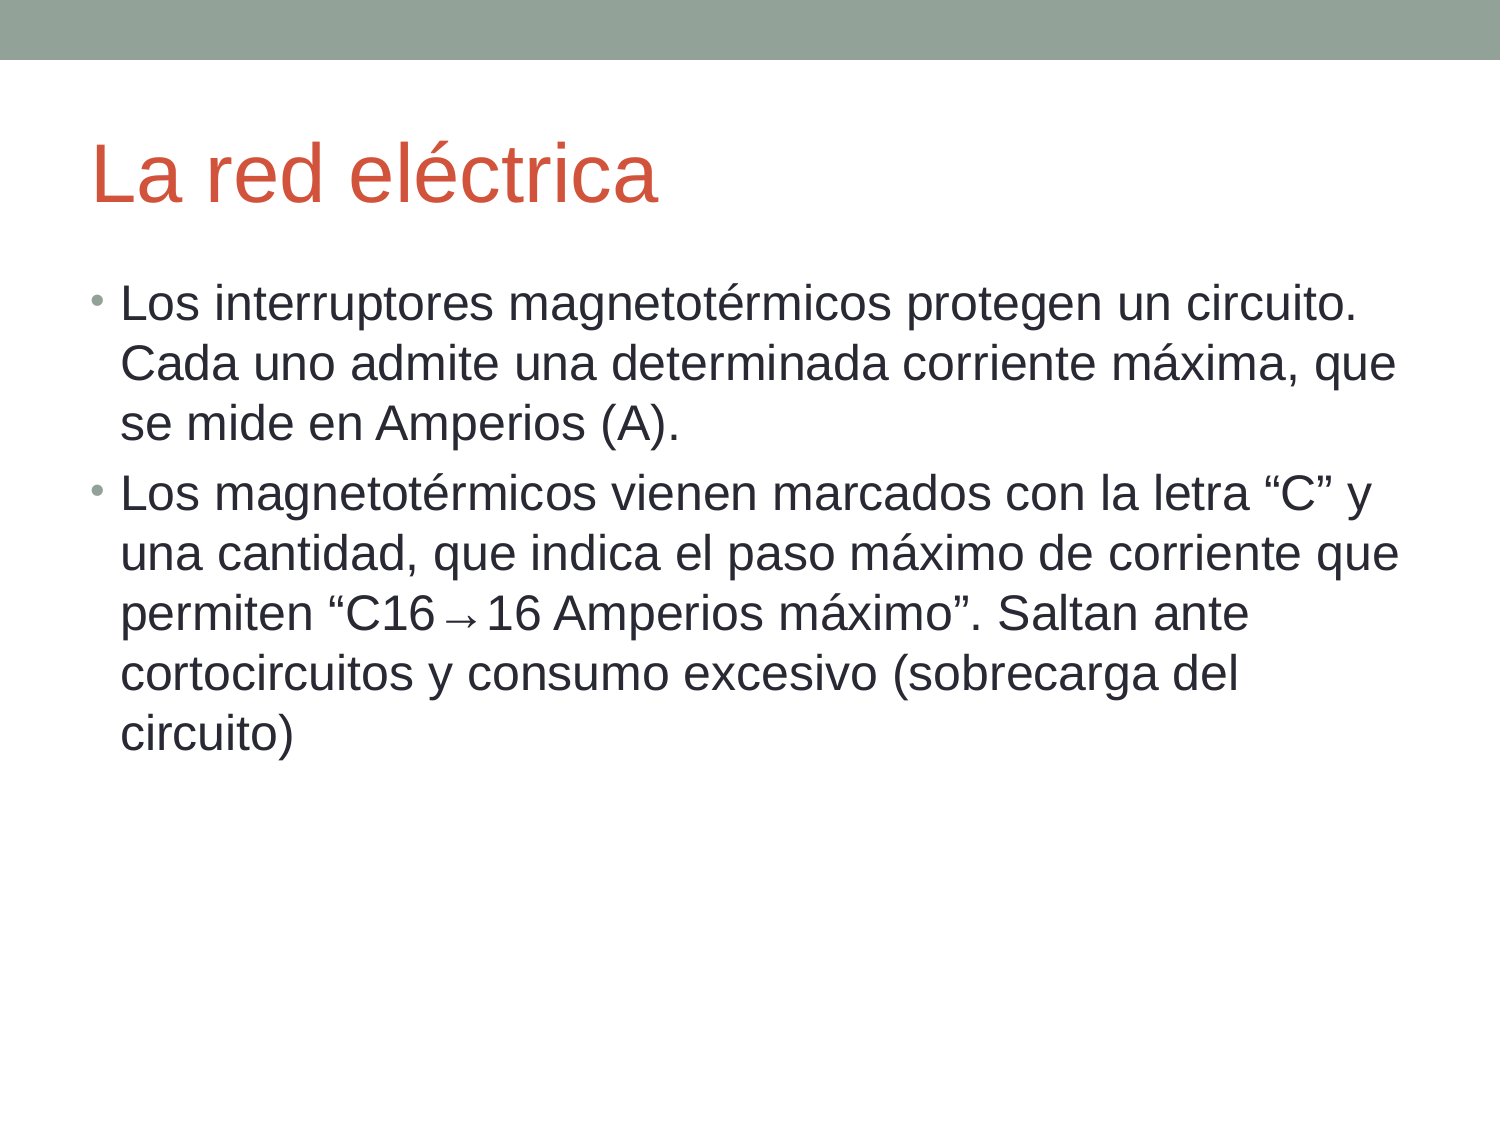

# La red eléctrica
Los interruptores magnetotérmicos protegen un circuito. Cada uno admite una determinada corriente máxima, que se mide en Amperios (A).
Los magnetotérmicos vienen marcados con la letra “C” y una cantidad, que indica el paso máximo de corriente que permiten “C16→16 Amperios máximo”. Saltan ante cortocircuitos y consumo excesivo (sobrecarga del circuito)